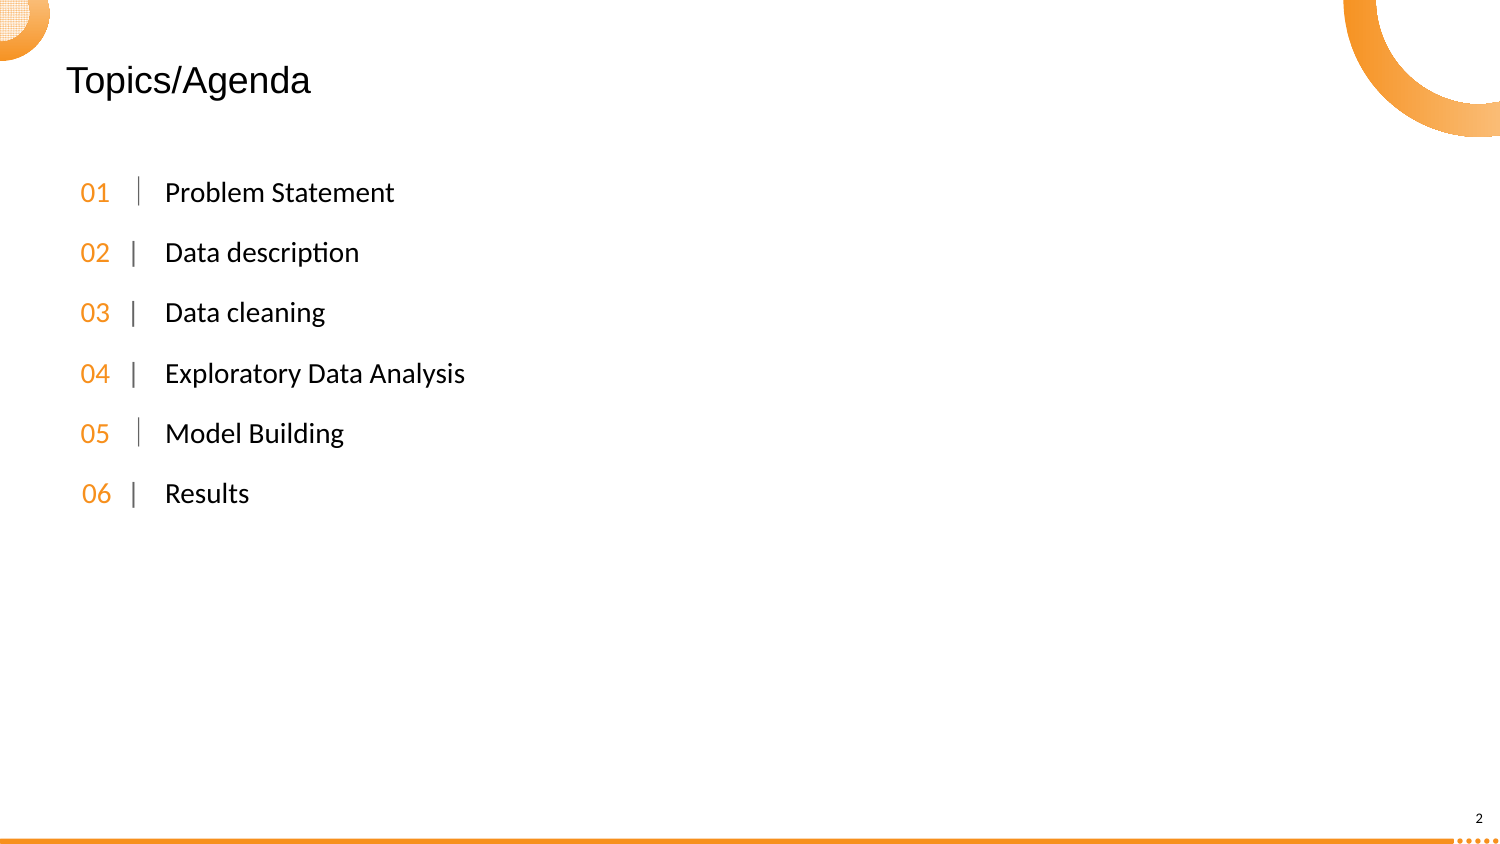

Topics/Agenda
01
｜
Problem Statement
02
|
Data description
03
|
Data cleaning
04
|
Exploratory Data Analysis
05
｜

Model Building

06
|
Results

｜

|